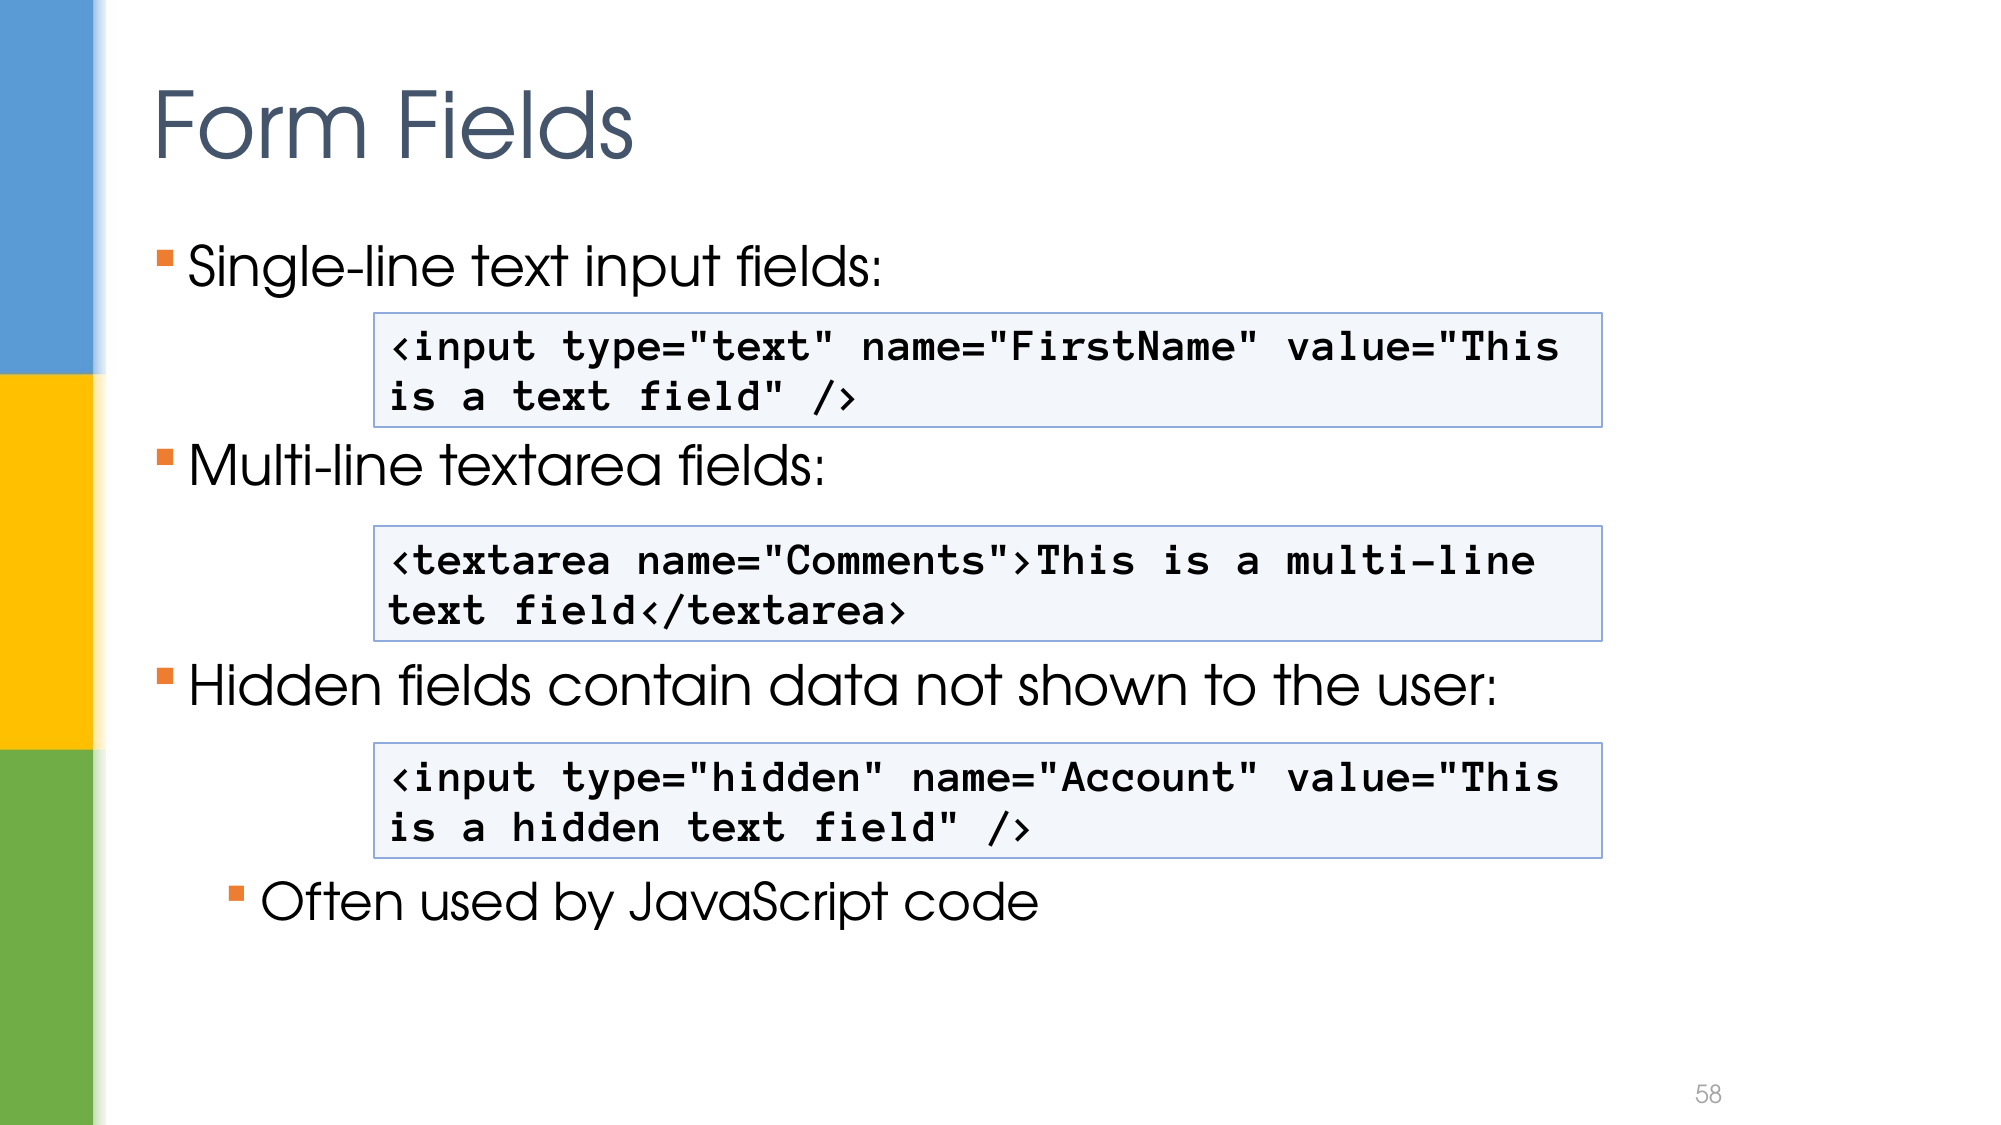

# Form Fields
Single-line text input fields:

Multi-line textarea fields:

Hidden fields contain data not shown to the user:

Often used by JavaScript code
<input type="text" name="FirstName" value="This is a text field" />
<textarea name="Comments">This is a multi-line text field</textarea>
<input type="hidden" name="Account" value="This is a hidden text field" />
58